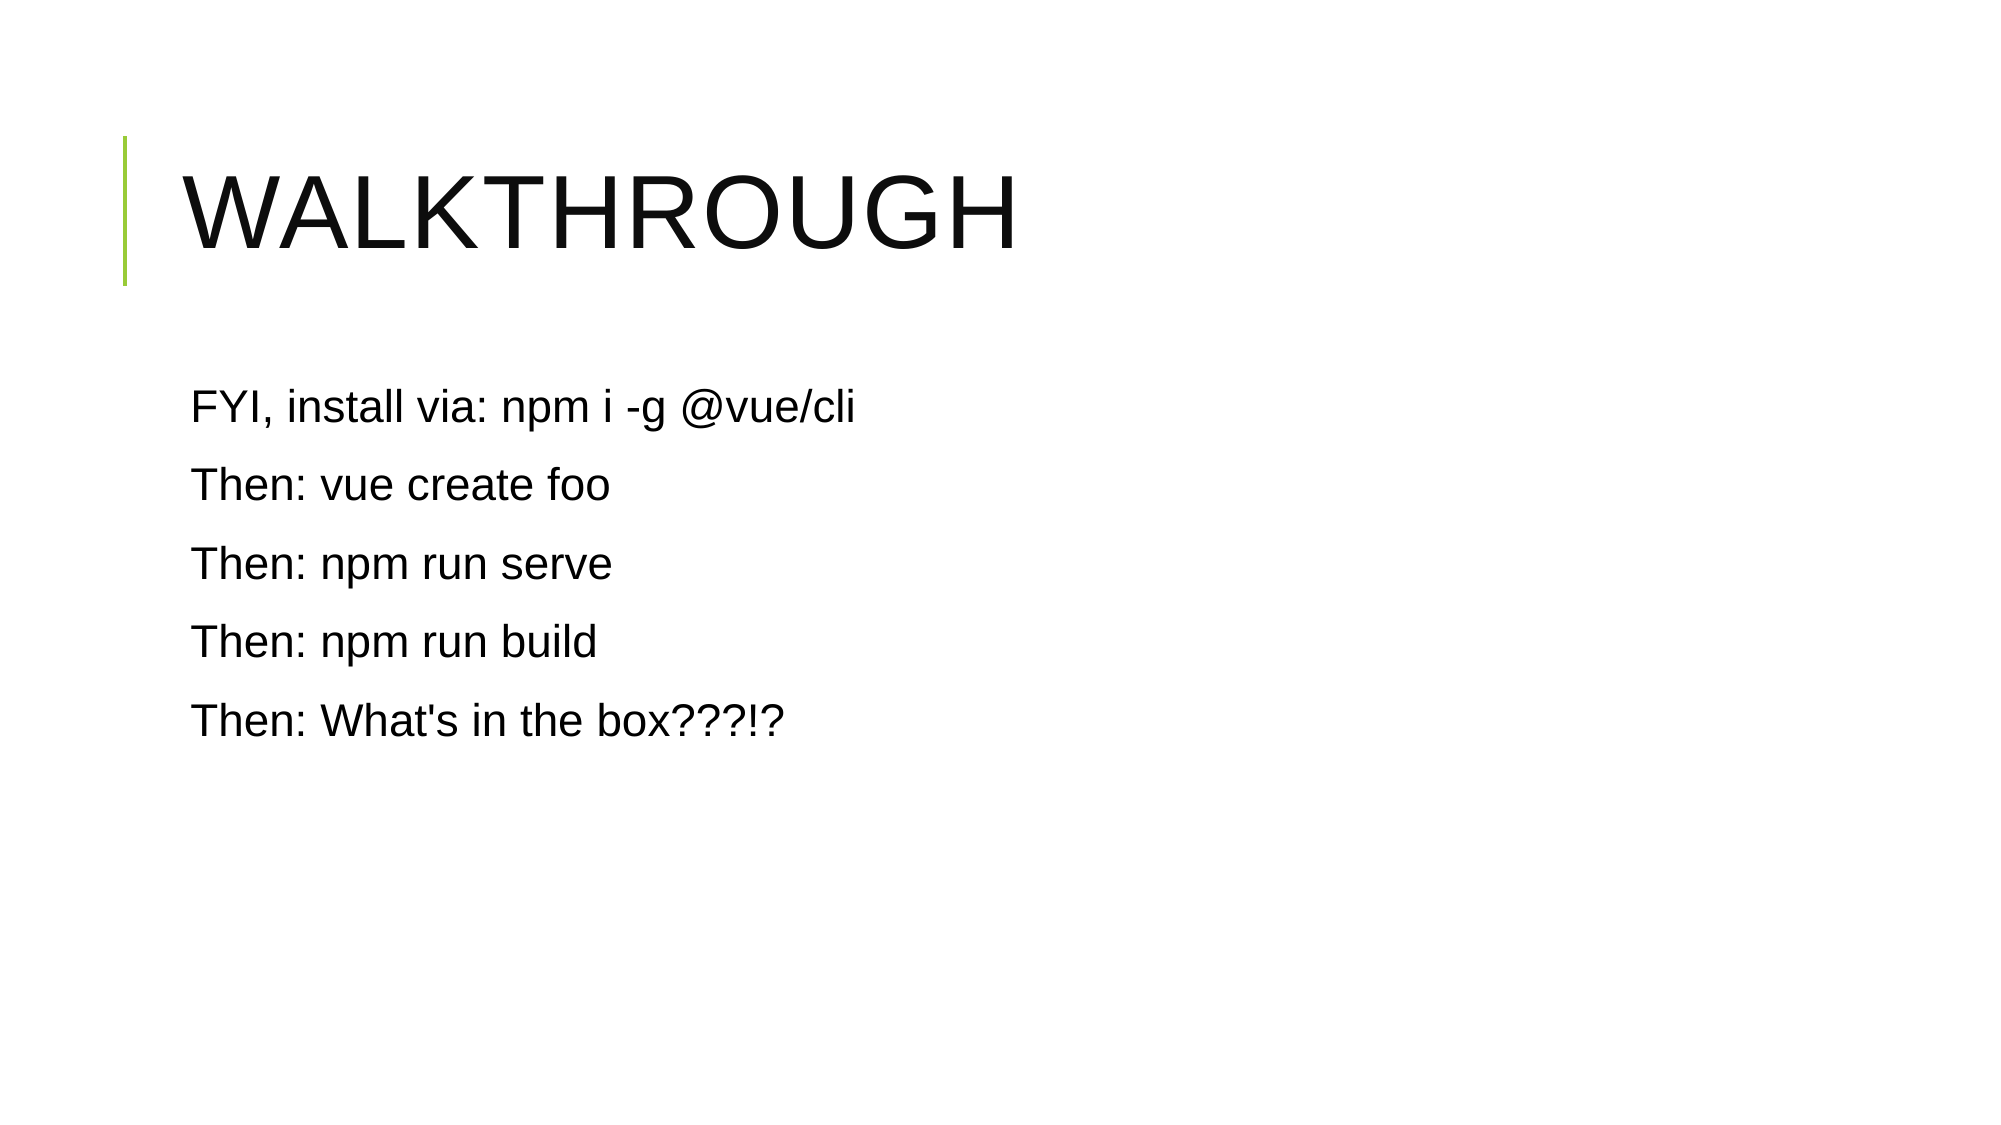

# Walkthrough
FYI, install via: npm i -g @vue/cli
Then: vue create foo
Then: npm run serve
Then: npm run build
Then: What's in the box???!?